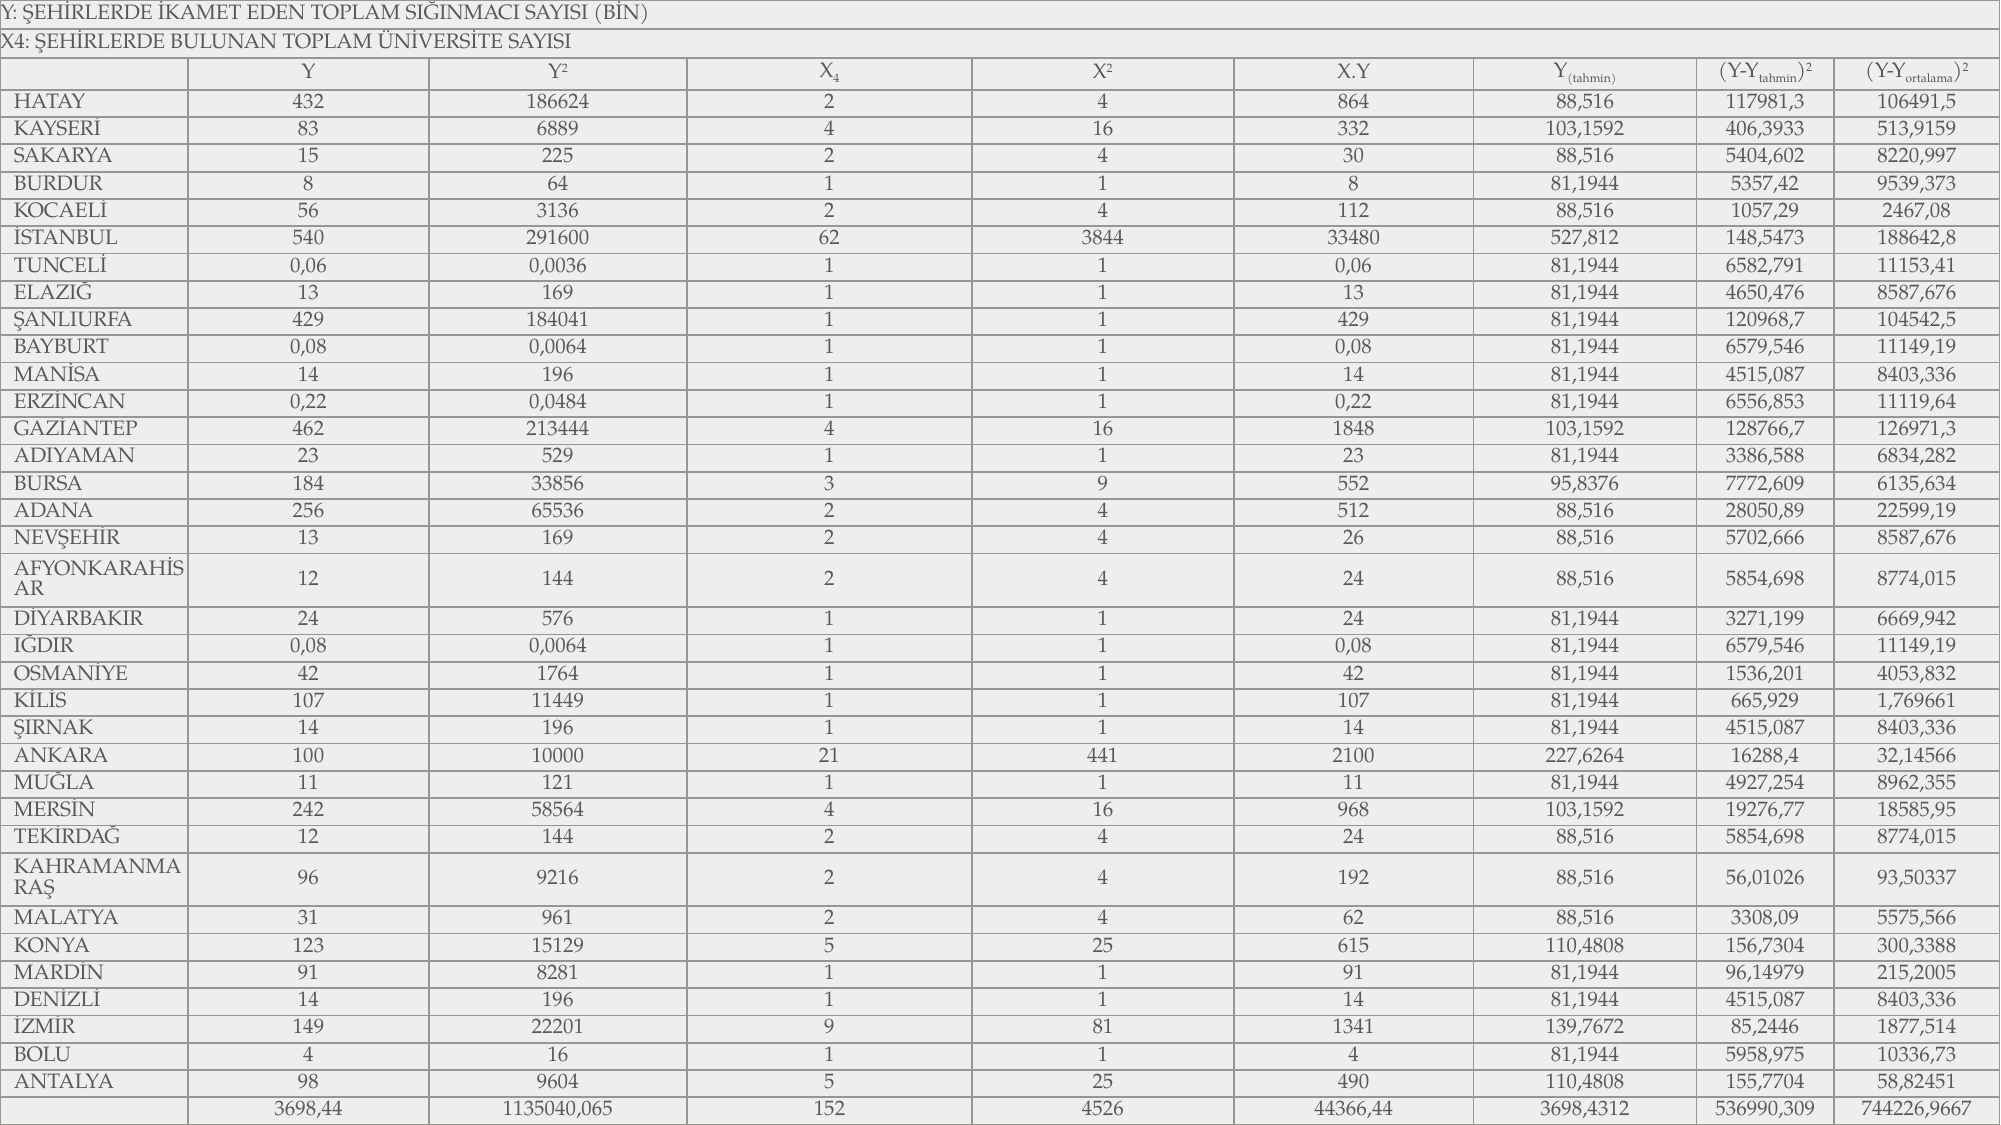

| Y: ŞEHİRLERDE İKAMET EDEN TOPLAM SIĞINMACI SAYISI (BİN) |  |  |  |  |  |  |  |  |
| --- | --- | --- | --- | --- | --- | --- | --- | --- |
| X4: ŞEHİRLERDE BULUNAN TOPLAM ÜNİVERSİTE SAYISI |  |  |  |  |  |  |  |  |
|  | Y | Y2 | X4 | X2 | X.Y | Y(tahmin) | (Y-Ytahmin)2 | (Y-Yortalama)2 |
| HATAY | 432 | 186624 | 2 | 4 | 864 | 88,516 | 117981,3 | 106491,5 |
| KAYSERİ | 83 | 6889 | 4 | 16 | 332 | 103,1592 | 406,3933 | 513,9159 |
| SAKARYA | 15 | 225 | 2 | 4 | 30 | 88,516 | 5404,602 | 8220,997 |
| BURDUR | 8 | 64 | 1 | 1 | 8 | 81,1944 | 5357,42 | 9539,373 |
| KOCAELİ | 56 | 3136 | 2 | 4 | 112 | 88,516 | 1057,29 | 2467,08 |
| İSTANBUL | 540 | 291600 | 62 | 3844 | 33480 | 527,812 | 148,5473 | 188642,8 |
| TUNCELİ | 0,06 | 0,0036 | 1 | 1 | 0,06 | 81,1944 | 6582,791 | 11153,41 |
| ELAZIĞ | 13 | 169 | 1 | 1 | 13 | 81,1944 | 4650,476 | 8587,676 |
| ŞANLIURFA | 429 | 184041 | 1 | 1 | 429 | 81,1944 | 120968,7 | 104542,5 |
| BAYBURT | 0,08 | 0,0064 | 1 | 1 | 0,08 | 81,1944 | 6579,546 | 11149,19 |
| MANİSA | 14 | 196 | 1 | 1 | 14 | 81,1944 | 4515,087 | 8403,336 |
| ERZİNCAN | 0,22 | 0,0484 | 1 | 1 | 0,22 | 81,1944 | 6556,853 | 11119,64 |
| GAZİANTEP | 462 | 213444 | 4 | 16 | 1848 | 103,1592 | 128766,7 | 126971,3 |
| ADIYAMAN | 23 | 529 | 1 | 1 | 23 | 81,1944 | 3386,588 | 6834,282 |
| BURSA | 184 | 33856 | 3 | 9 | 552 | 95,8376 | 7772,609 | 6135,634 |
| ADANA | 256 | 65536 | 2 | 4 | 512 | 88,516 | 28050,89 | 22599,19 |
| NEVŞEHİR | 13 | 169 | 2 | 4 | 26 | 88,516 | 5702,666 | 8587,676 |
| AFYONKARAHİSAR | 12 | 144 | 2 | 4 | 24 | 88,516 | 5854,698 | 8774,015 |
| DİYARBAKIR | 24 | 576 | 1 | 1 | 24 | 81,1944 | 3271,199 | 6669,942 |
| IĞDIR | 0,08 | 0,0064 | 1 | 1 | 0,08 | 81,1944 | 6579,546 | 11149,19 |
| OSMANİYE | 42 | 1764 | 1 | 1 | 42 | 81,1944 | 1536,201 | 4053,832 |
| KİLİS | 107 | 11449 | 1 | 1 | 107 | 81,1944 | 665,929 | 1,769661 |
| ŞIRNAK | 14 | 196 | 1 | 1 | 14 | 81,1944 | 4515,087 | 8403,336 |
| ANKARA | 100 | 10000 | 21 | 441 | 2100 | 227,6264 | 16288,4 | 32,14566 |
| MUĞLA | 11 | 121 | 1 | 1 | 11 | 81,1944 | 4927,254 | 8962,355 |
| MERSİN | 242 | 58564 | 4 | 16 | 968 | 103,1592 | 19276,77 | 18585,95 |
| TEKİRDAĞ | 12 | 144 | 2 | 4 | 24 | 88,516 | 5854,698 | 8774,015 |
| KAHRAMANMARAŞ | 96 | 9216 | 2 | 4 | 192 | 88,516 | 56,01026 | 93,50337 |
| MALATYA | 31 | 961 | 2 | 4 | 62 | 88,516 | 3308,09 | 5575,566 |
| KONYA | 123 | 15129 | 5 | 25 | 615 | 110,4808 | 156,7304 | 300,3388 |
| MARDİN | 91 | 8281 | 1 | 1 | 91 | 81,1944 | 96,14979 | 215,2005 |
| DENİZLİ | 14 | 196 | 1 | 1 | 14 | 81,1944 | 4515,087 | 8403,336 |
| İZMİR | 149 | 22201 | 9 | 81 | 1341 | 139,7672 | 85,2446 | 1877,514 |
| BOLU | 4 | 16 | 1 | 1 | 4 | 81,1944 | 5958,975 | 10336,73 |
| ANTALYA | 98 | 9604 | 5 | 25 | 490 | 110,4808 | 155,7704 | 58,82451 |
|  | 3698,44 | 1135040,065 | 152 | 4526 | 44366,44 | 3698,4312 | 536990,309 | 744226,9667 |